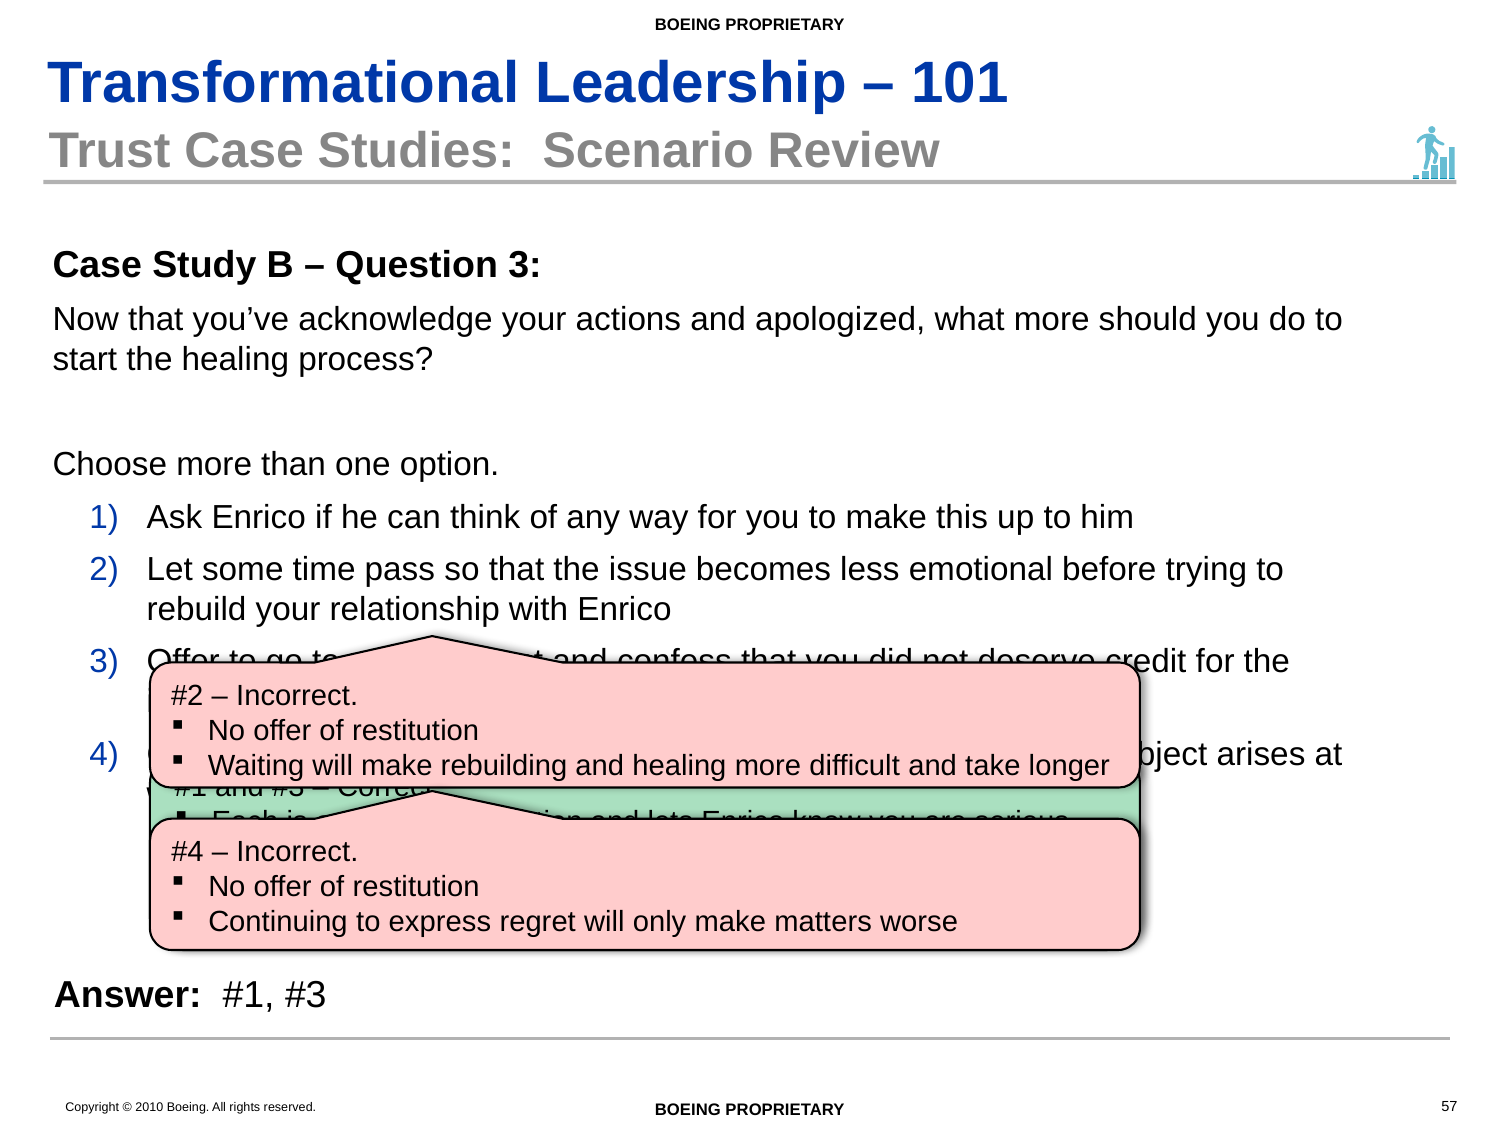

# Trust Case Studies:  Scenario Review
Case Study B – Question 3:
Now that you’ve acknowledge your actions and apologized, what more should you do to start the healing process?

Choose more than one option.
Ask Enrico if he can think of any way for you to make this up to him
Let some time pass so that the issue becomes less emotional before trying to rebuild your relationship with Enrico
Offer to go to management and confess that you did not deserve credit for the idea
Continue to express your regret about the incident whenever the subject arises at work

#2 – Incorrect.
No offer of restitution
Waiting will make rebuilding and healing more difficult and take longer
#1 and #3 – Correct.
Each is an offer of restitution and lets Enrico know you are serious about rebuilding the relationship
You are willing to do what it takes to repair the damage
In addition, #1 asks Enrico what can be done to begin rebuilding trust
#4 – Incorrect.
No offer of restitution
Continuing to express regret will only make matters worse
Answer:  #1, #3

57